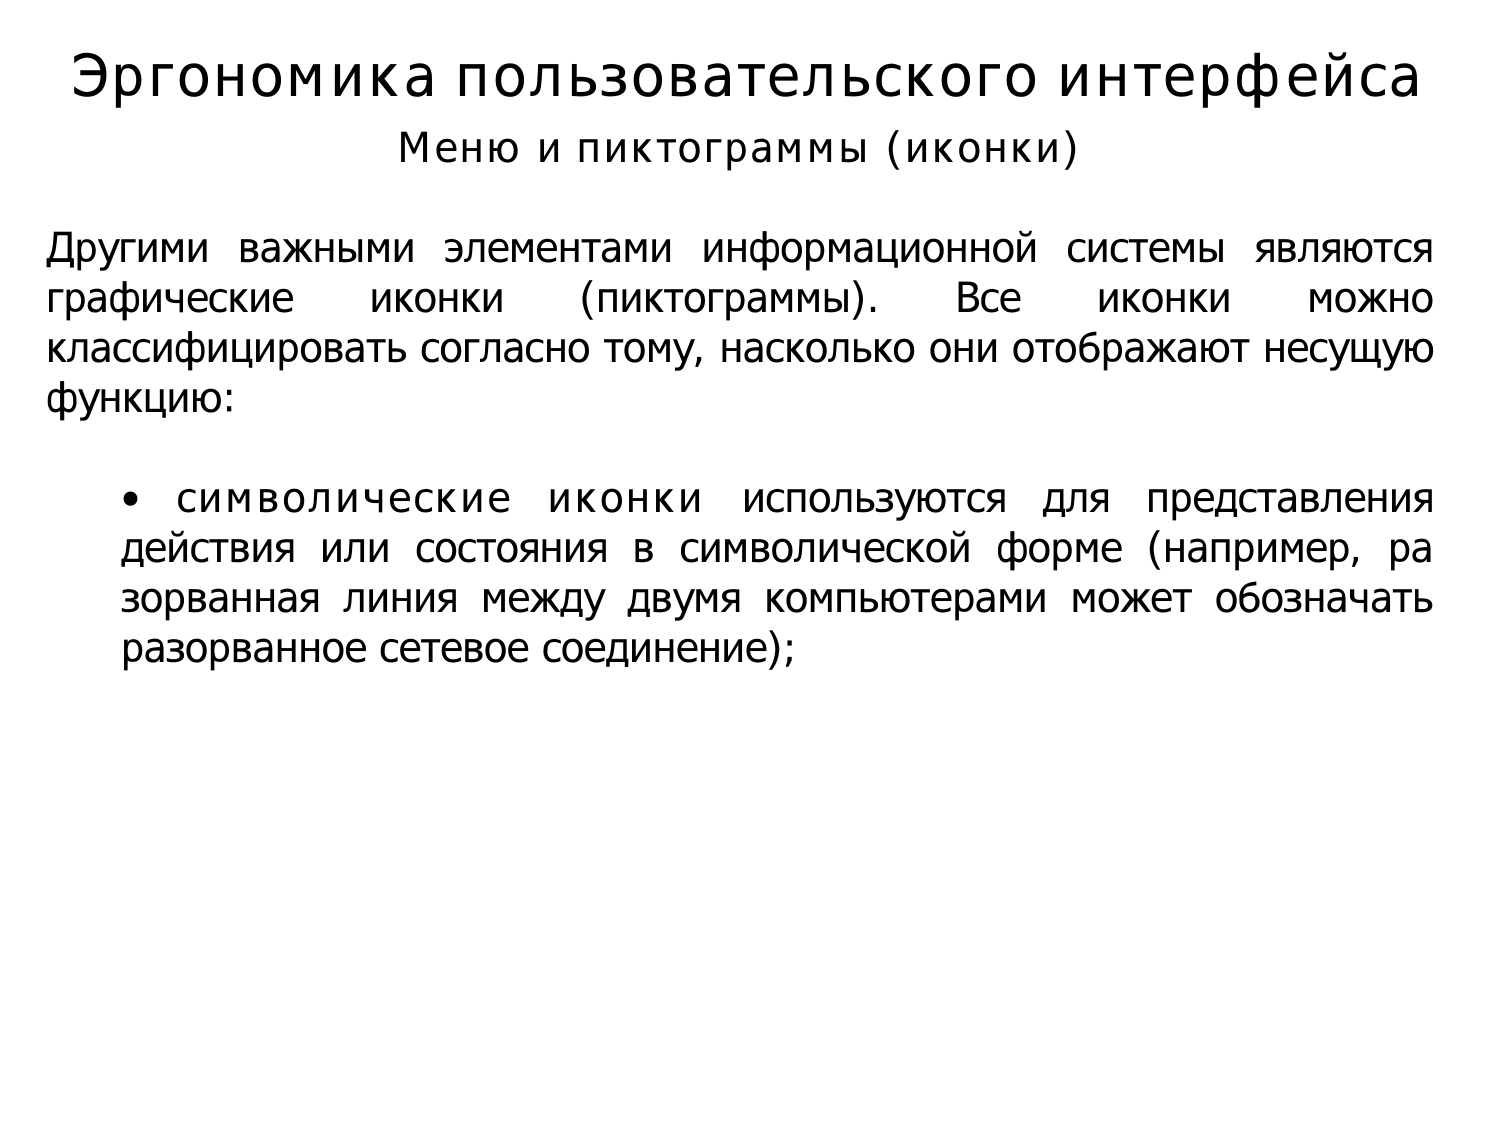

Эргономика пользовательского интерфейса
Меню и пиктограммы (иконки)

Другими важными элементами информационной системы являются графические иконки (пиктограммы). Все иконки можно классифицировать согласно тому, насколько они ото­бражают несущую функцию:

• символические иконки используются для представления действия или состояния в символической форме (например, ра­зорванная линия между двумя компьютерами может обозначать разорванное сетевое соединение);